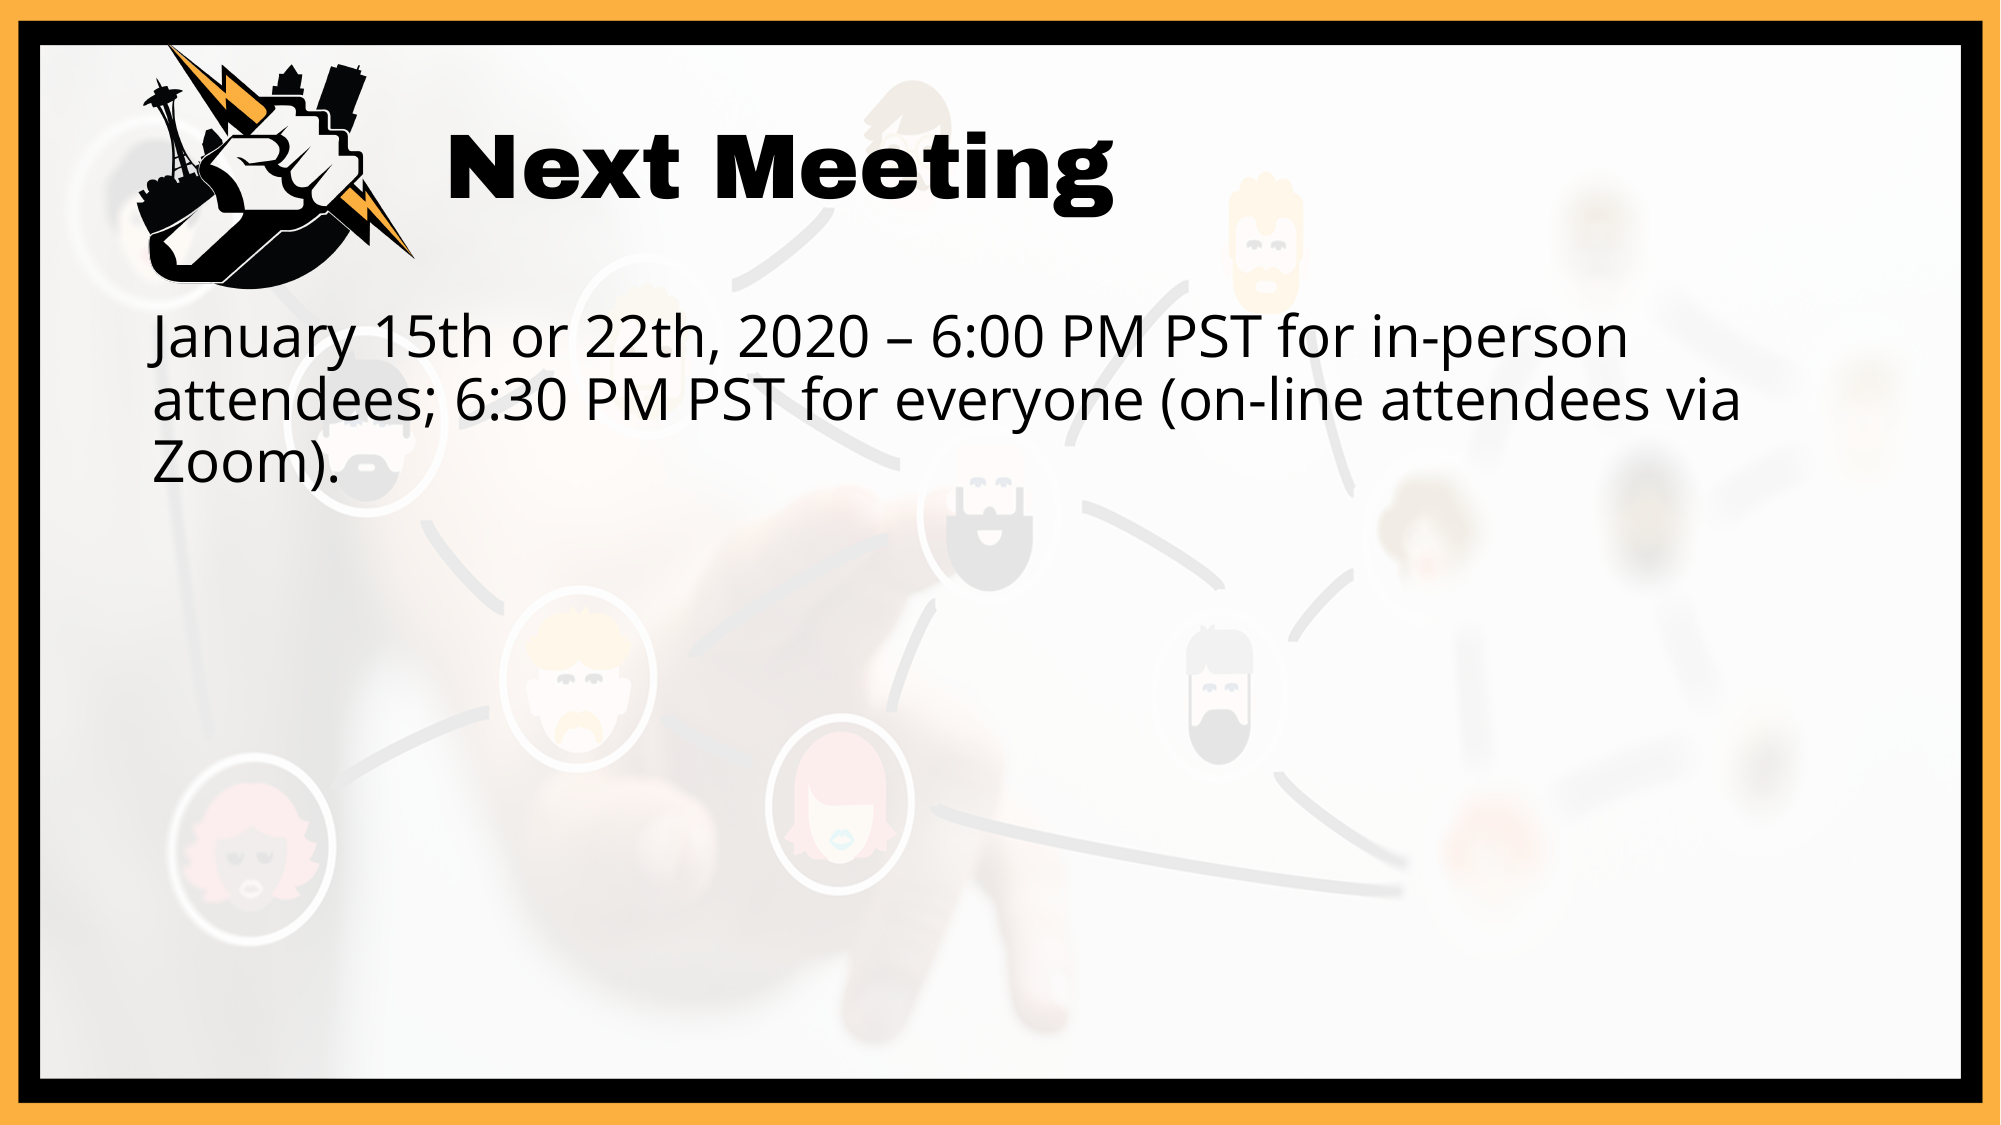

# Next Meeting
January 15th or 22th, 2020 – 6:00 PM PST for in-person attendees; 6:30 PM PST for everyone (on-line attendees via Zoom).